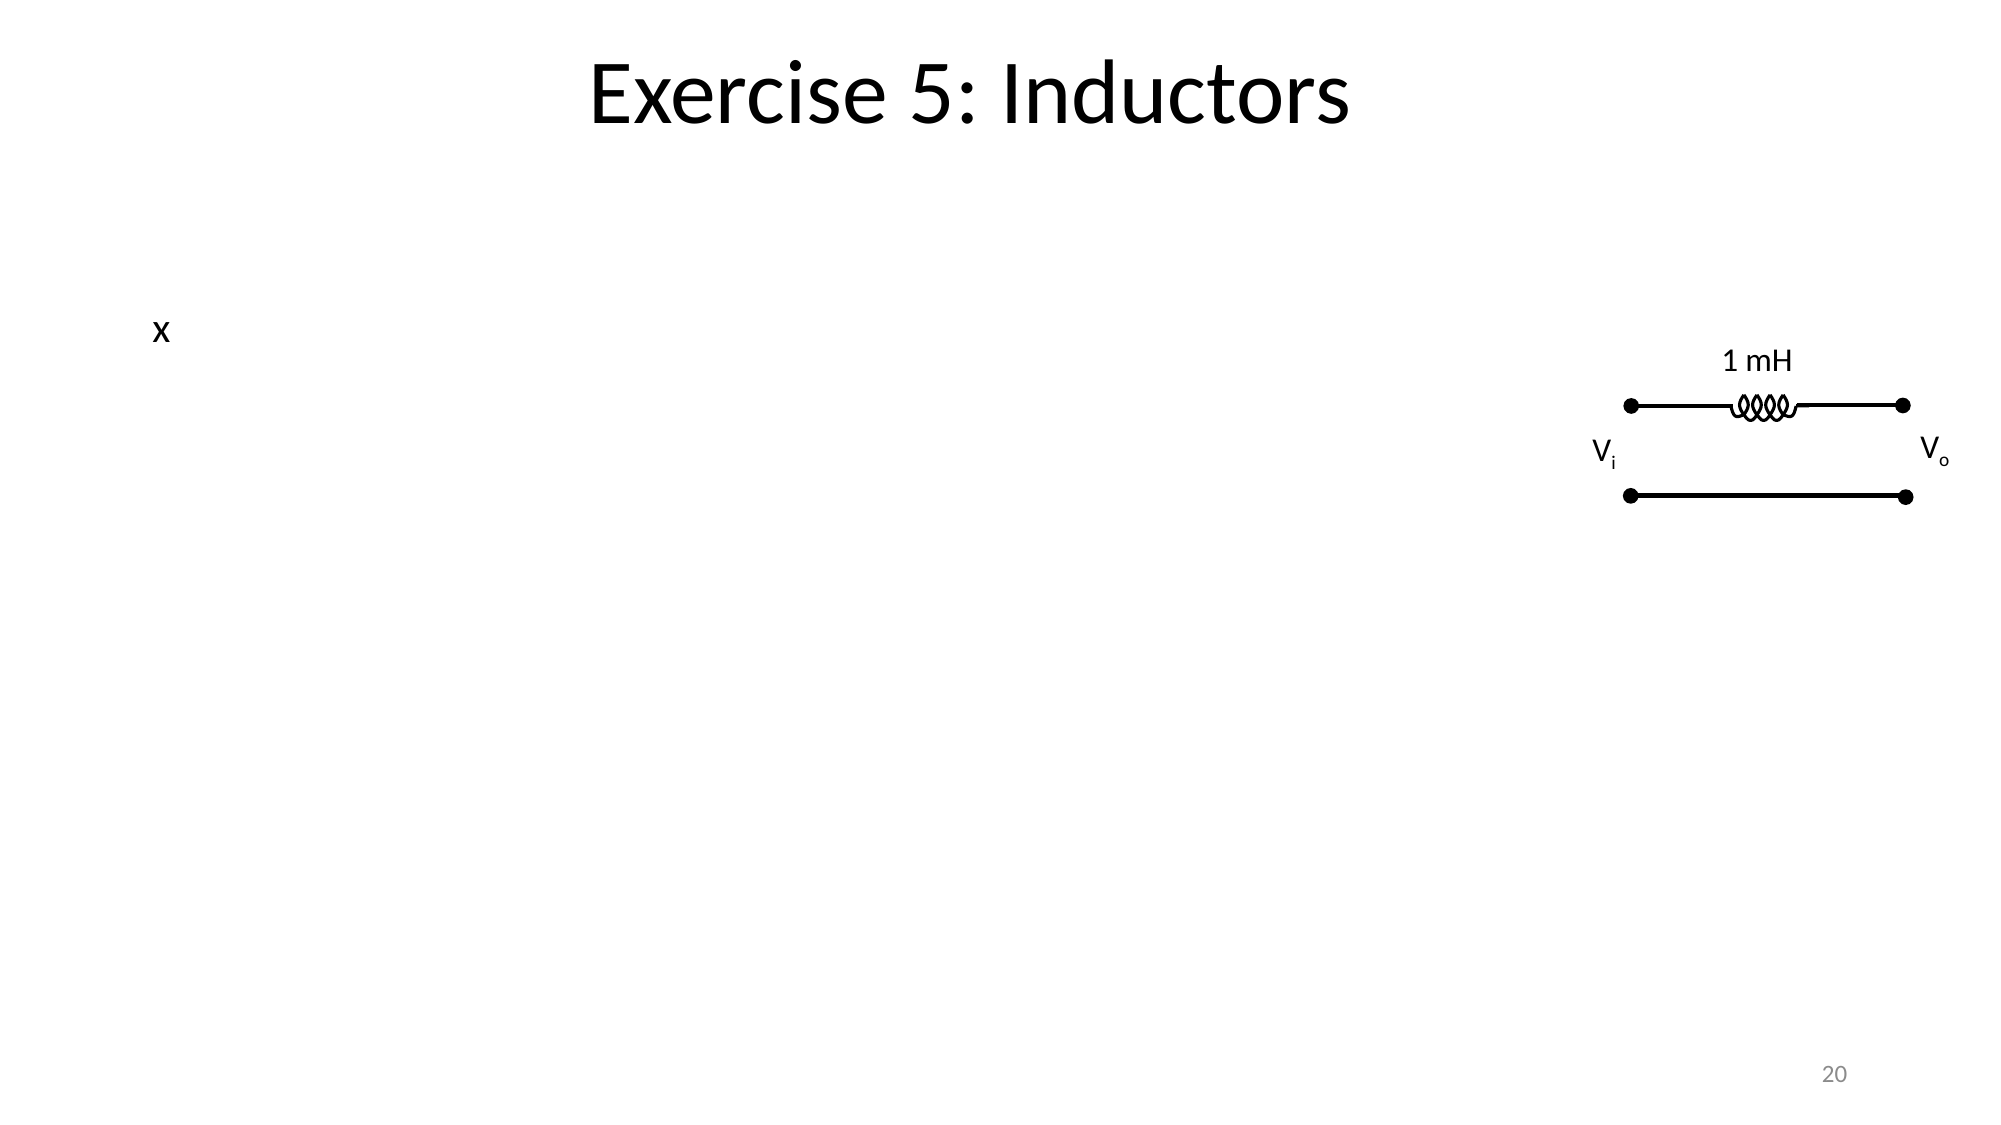

# Exercise 5: Inductors
x

1 mH

Vo
Vi

20